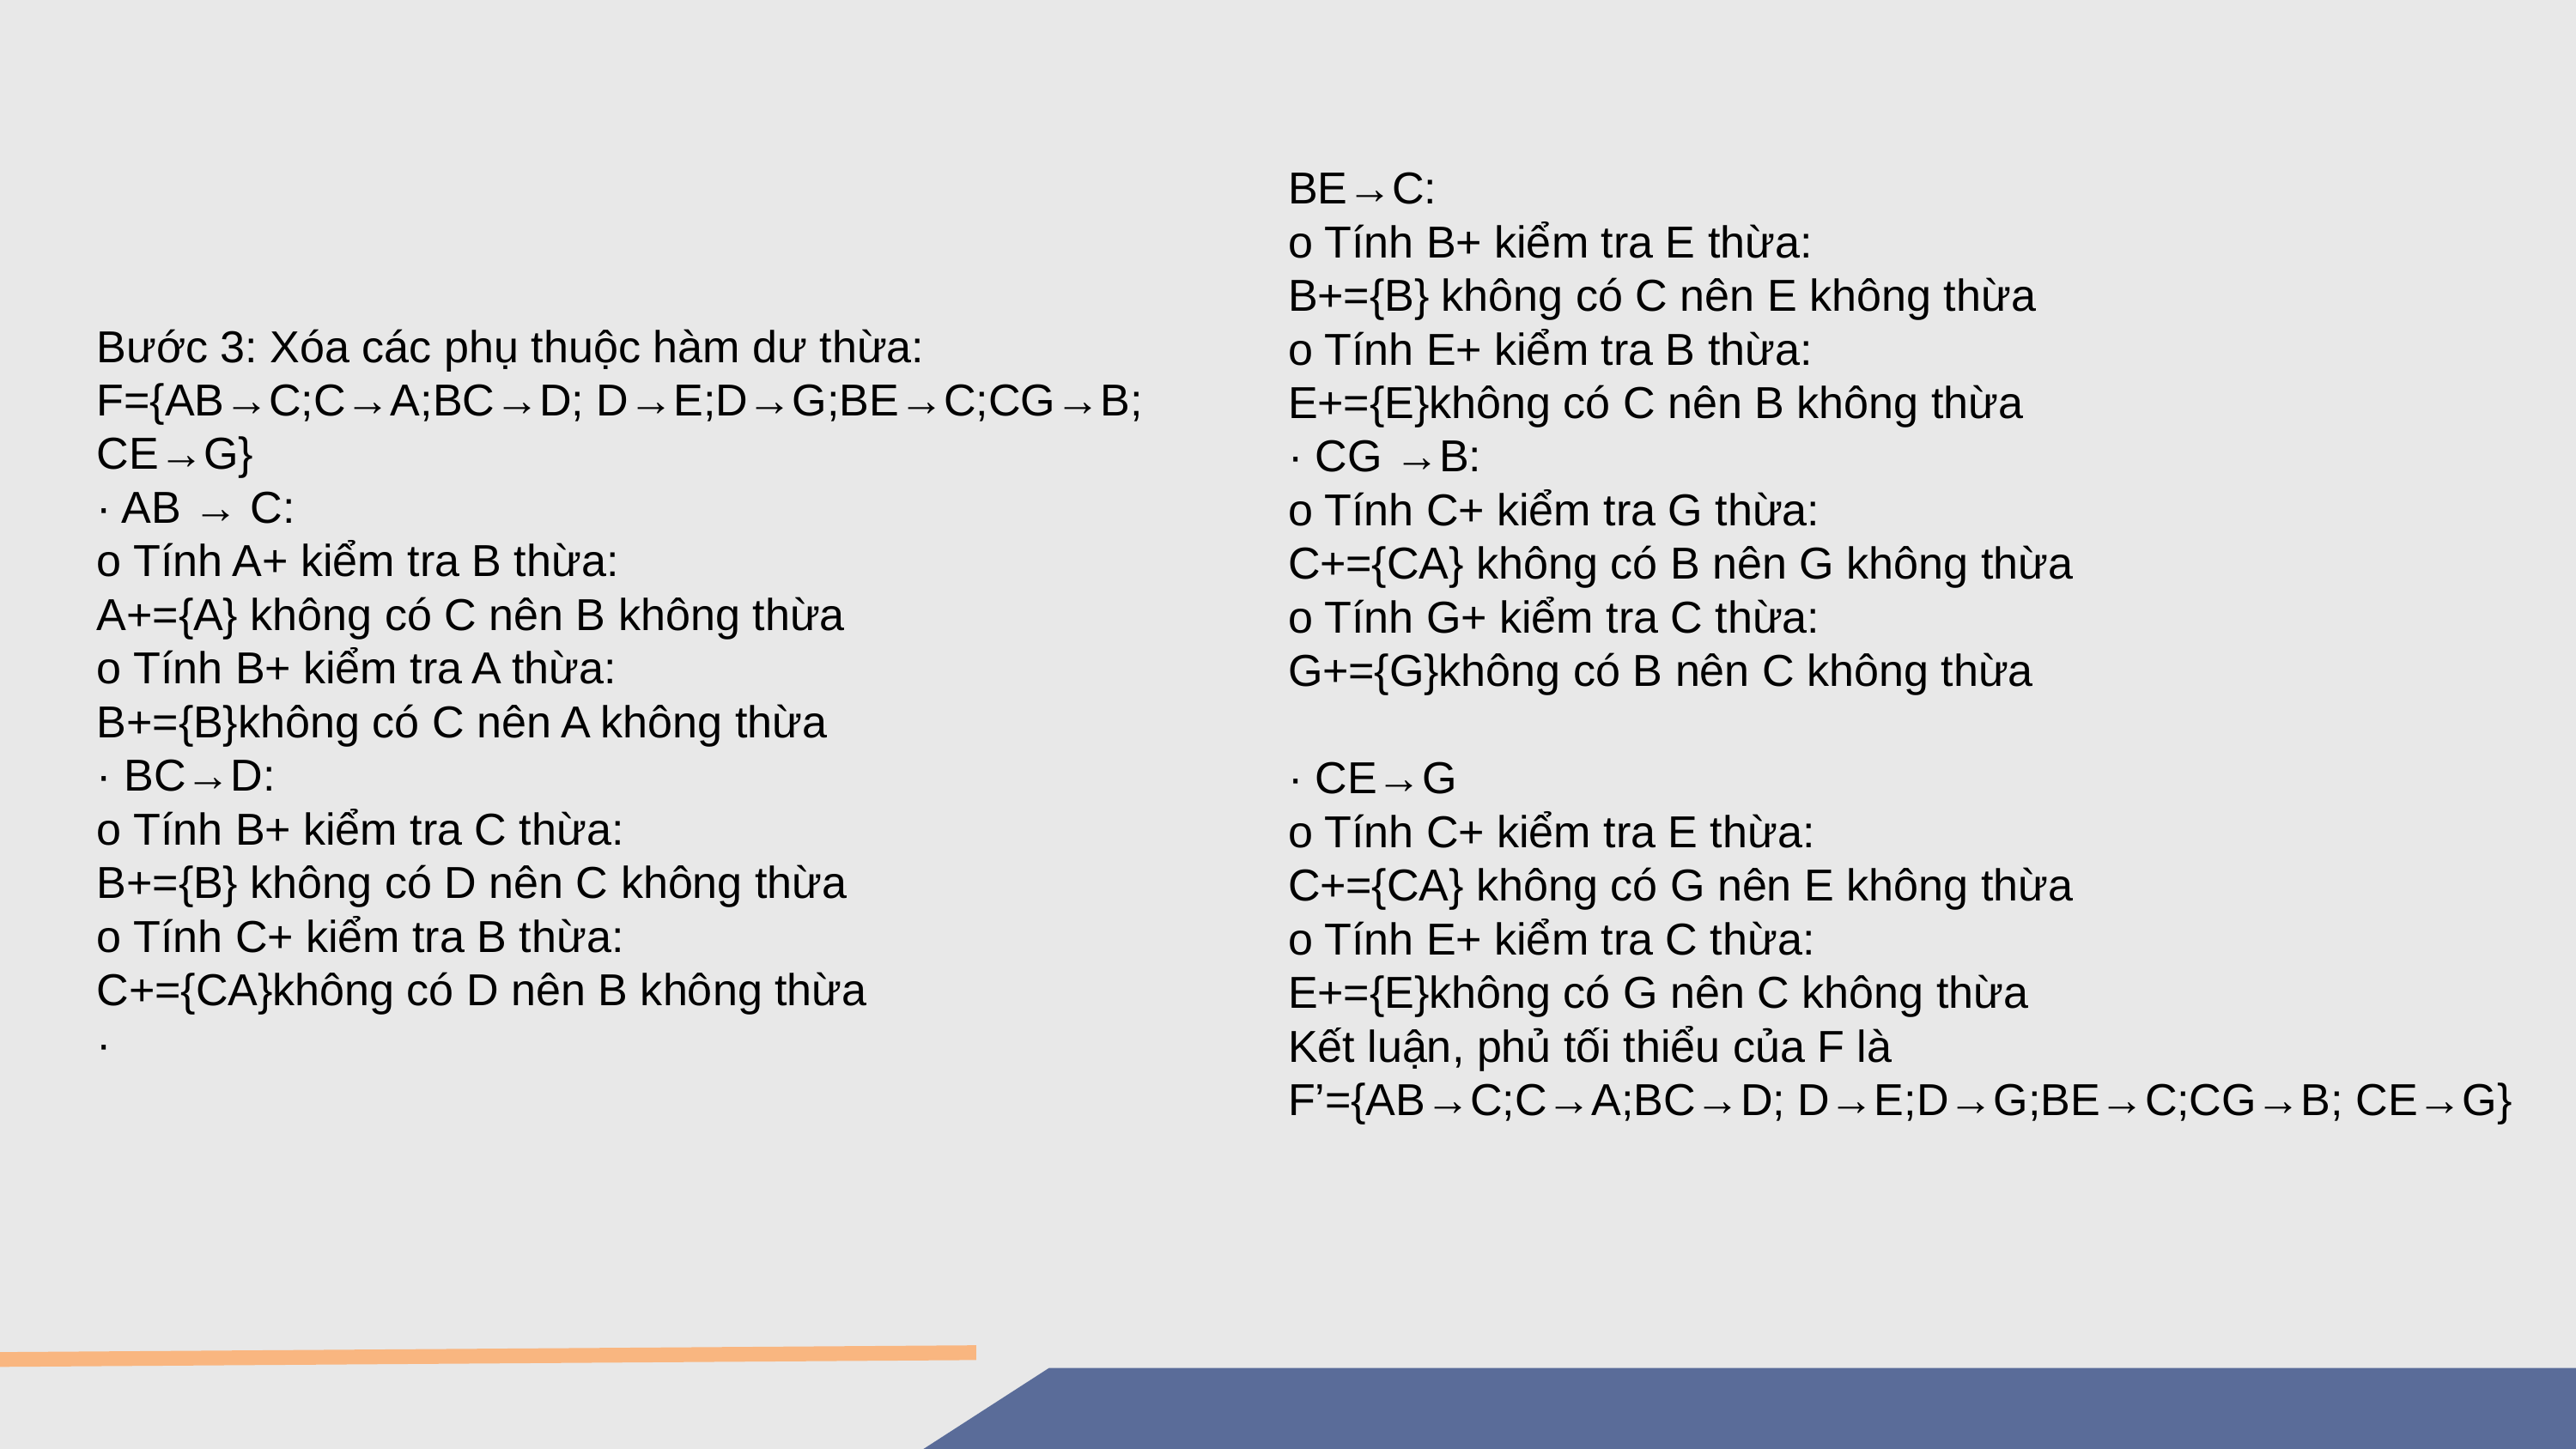

BE→C:
o Tính B+ kiểm tra E thừa:
B+={B} không có C nên E không thừa
o Tính E+ kiểm tra B thừa:
E+={E}không có C nên B không thừa
· CG →B:
o Tính C+ kiểm tra G thừa:
C+={CA} không có B nên G không thừa
o Tính G+ kiểm tra C thừa:
G+={G}không có B nên C không thừa

· CE→G
o Tính C+ kiểm tra E thừa:
C+={CA} không có G nên E không thừa
o Tính E+ kiểm tra C thừa:
E+={E}không có G nên C không thừa
Kết luận, phủ tối thiểu của F là
F’={AB→C;C→A;BC→D; D→E;D→G;BE→C;CG→B; CE→G}
Bước 3: Xóa các phụ thuộc hàm dư thừa:
F={AB→C;C→A;BC→D; D→E;D→G;BE→C;CG→B; CE→G}
· AB → C:
o Tính A+ kiểm tra B thừa:
A+={A} không có C nên B không thừa
o Tính B+ kiểm tra A thừa:
B+={B}không có C nên A không thừa
· BC→D:
o Tính B+ kiểm tra C thừa:
B+={B} không có D nên C không thừa
o Tính C+ kiểm tra B thừa:
C+={CA}không có D nên B không thừa
·